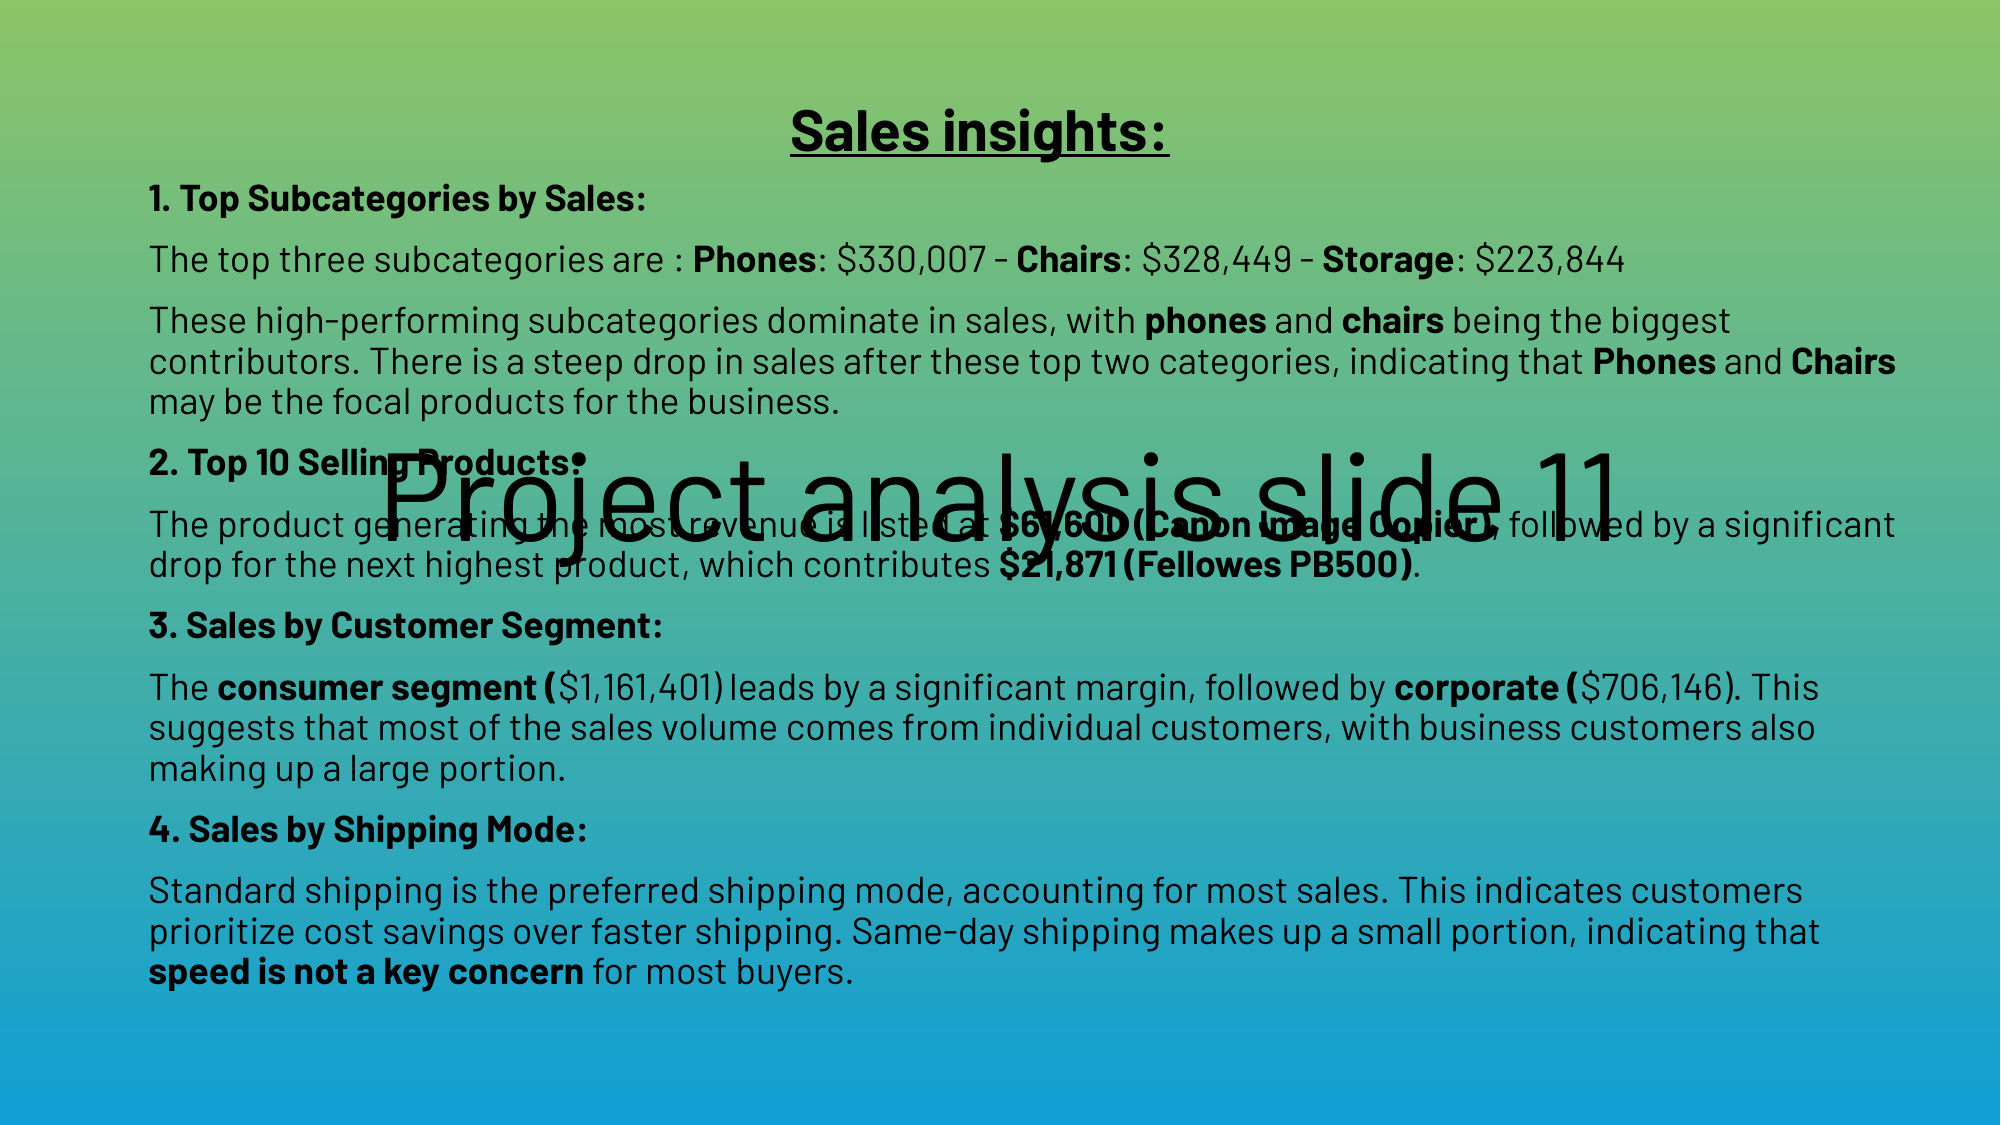

Sales insights:
1. Top Subcategories by Sales:
The top three subcategories are : Phones: $330,007 - Chairs: $328,449 - Storage: $223,844
These high-performing subcategories dominate in sales, with phones and chairs being the biggest contributors. There is a steep drop in sales after these top two categories, indicating that Phones and Chairs may be the focal products for the business.
2. Top 10 Selling Products:
The product generating the most revenue is listed at $61,600 (Canon Image Copier), followed by a significant drop for the next highest product, which contributes $21,871 (Fellowes PB500).
3. Sales by Customer Segment:
The consumer segment ($1,161,401) leads by a significant margin, followed by corporate ($706,146). This suggests that most of the sales volume comes from individual customers, with business customers also making up a large portion.
4. Sales by Shipping Mode:
Standard shipping is the preferred shipping mode, accounting for most sales. This indicates customers prioritize cost savings over faster shipping. Same-day shipping makes up a small portion, indicating that speed is not a key concern for most buyers.
# Project analysis slide 11